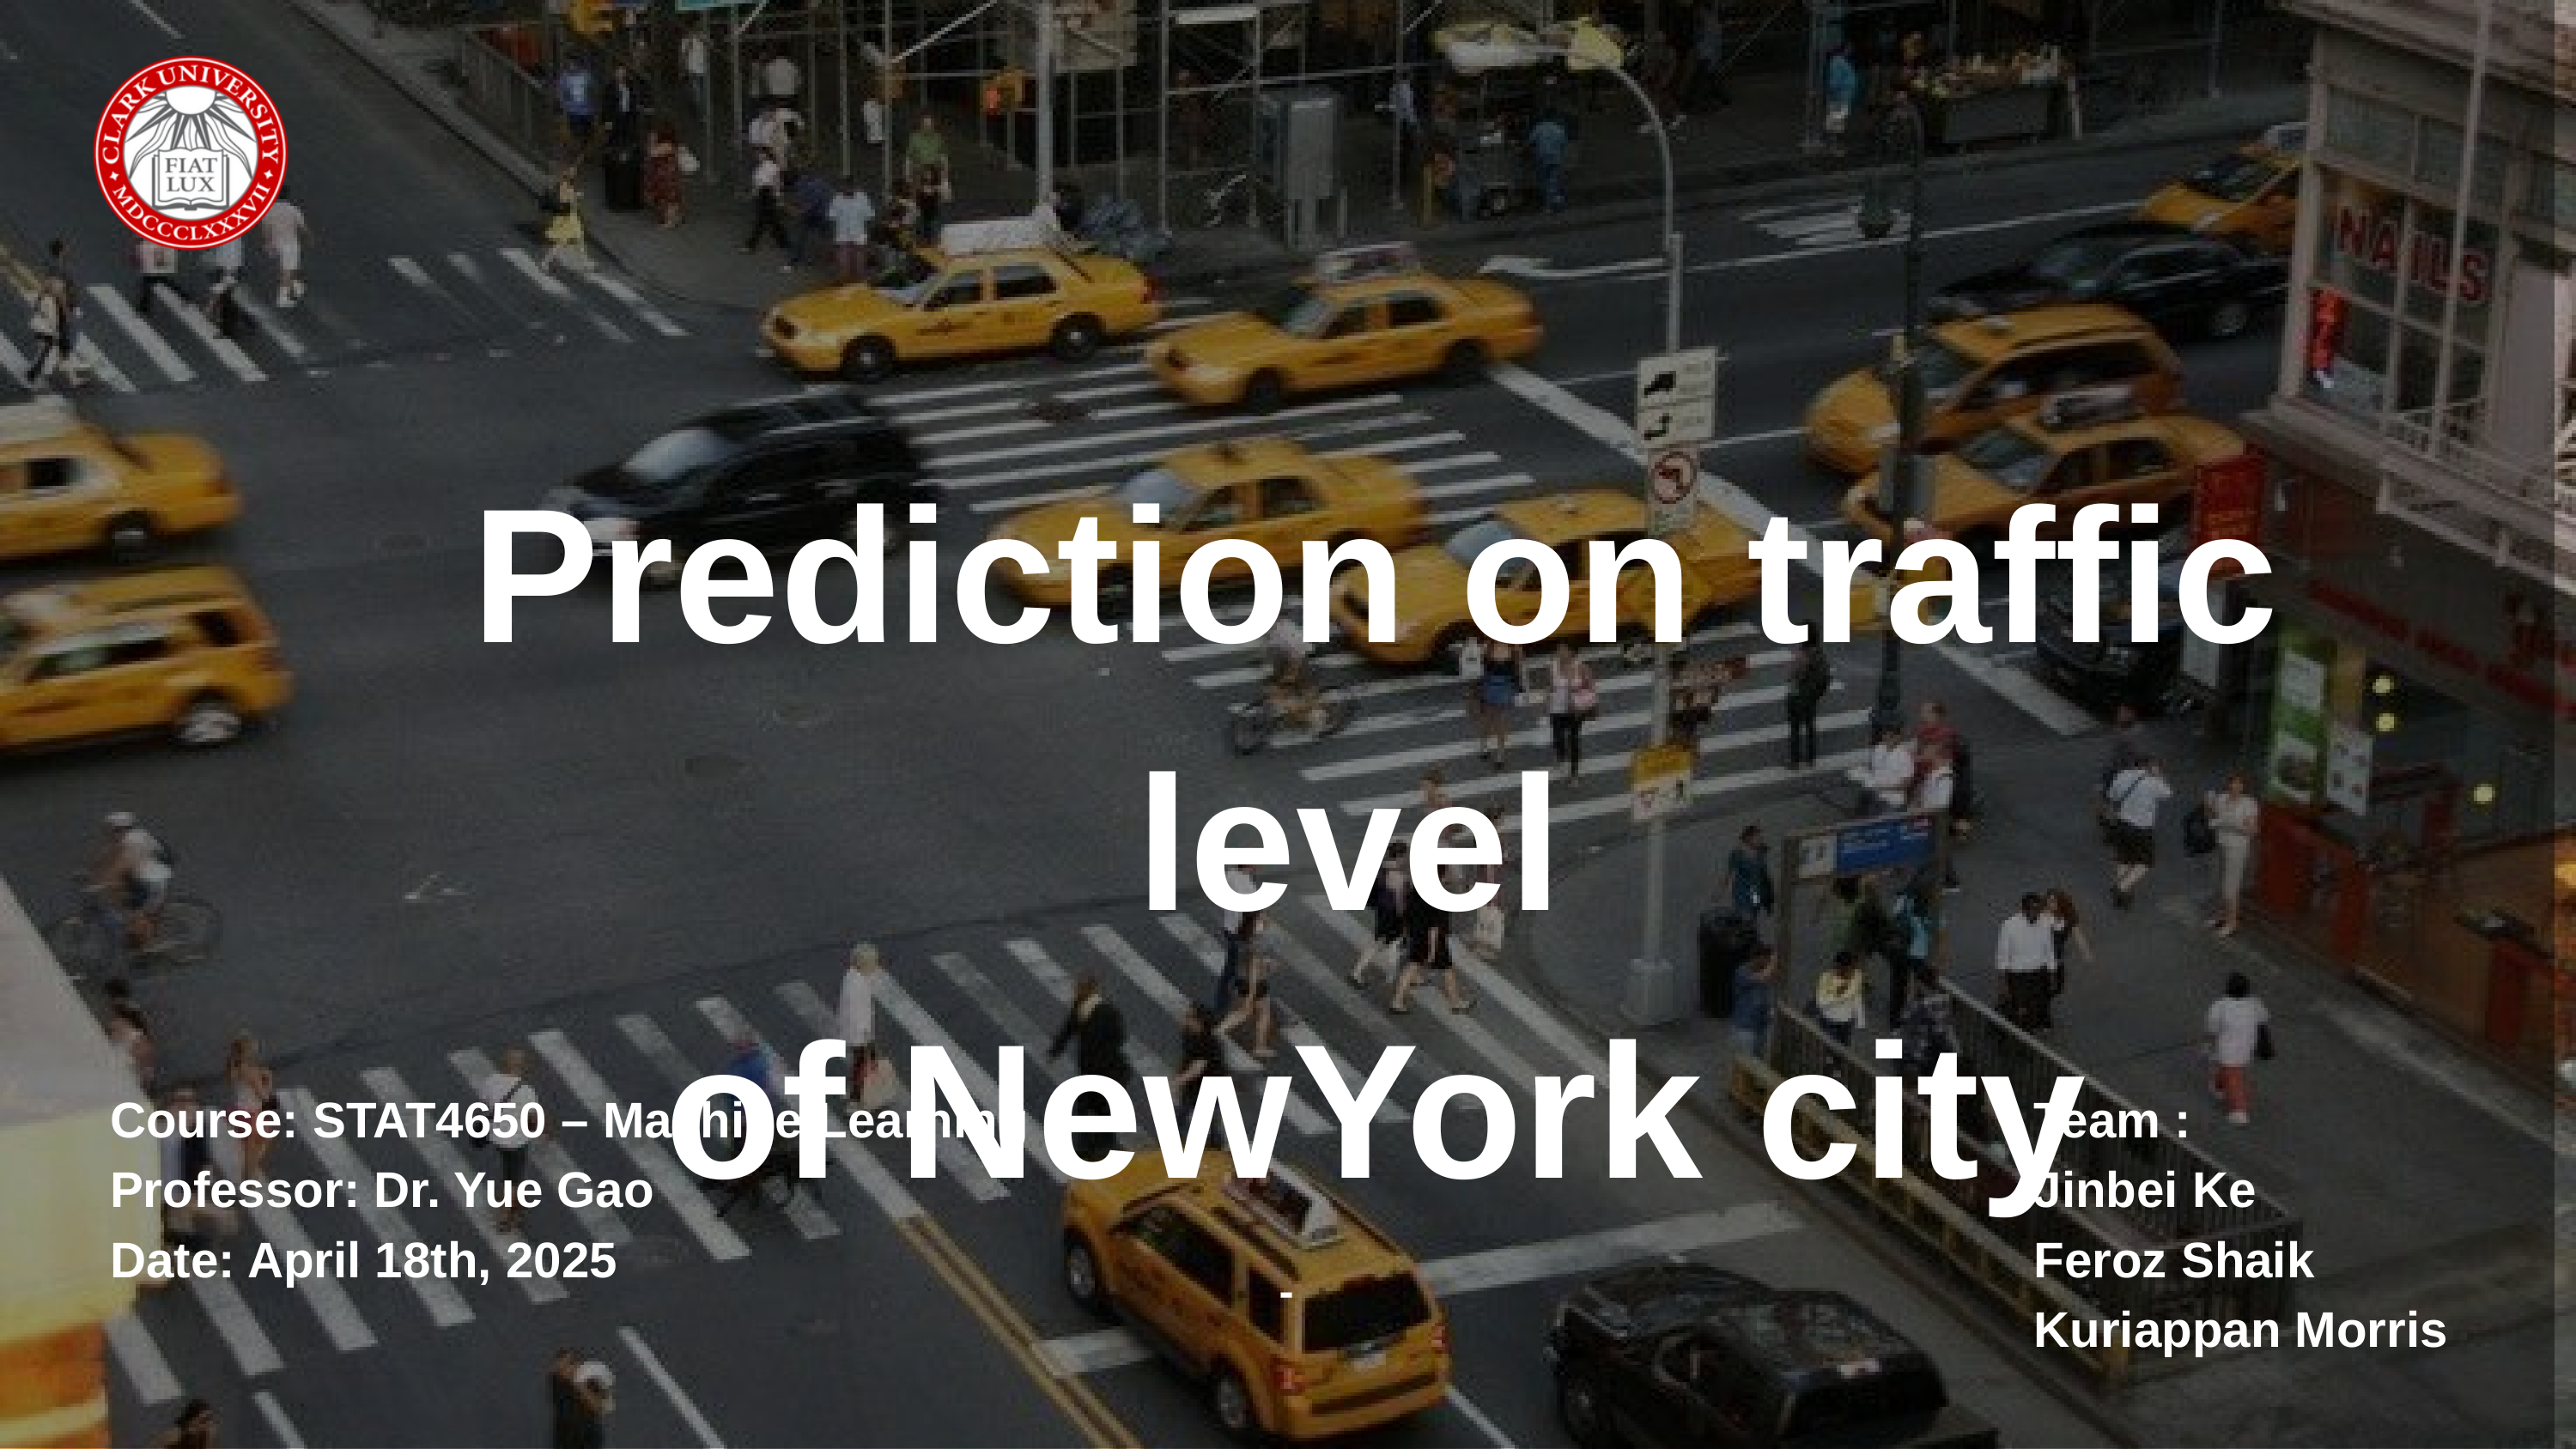

Nature
Prediction on traffic level
of NewYork city

Course: STAT4650 – Machine Learning
Professor: Dr. Yue Gao
Date: April 18th, 2025

Team :
Jinbei Ke
Feroz Shaik
Kuriappan Morris
-